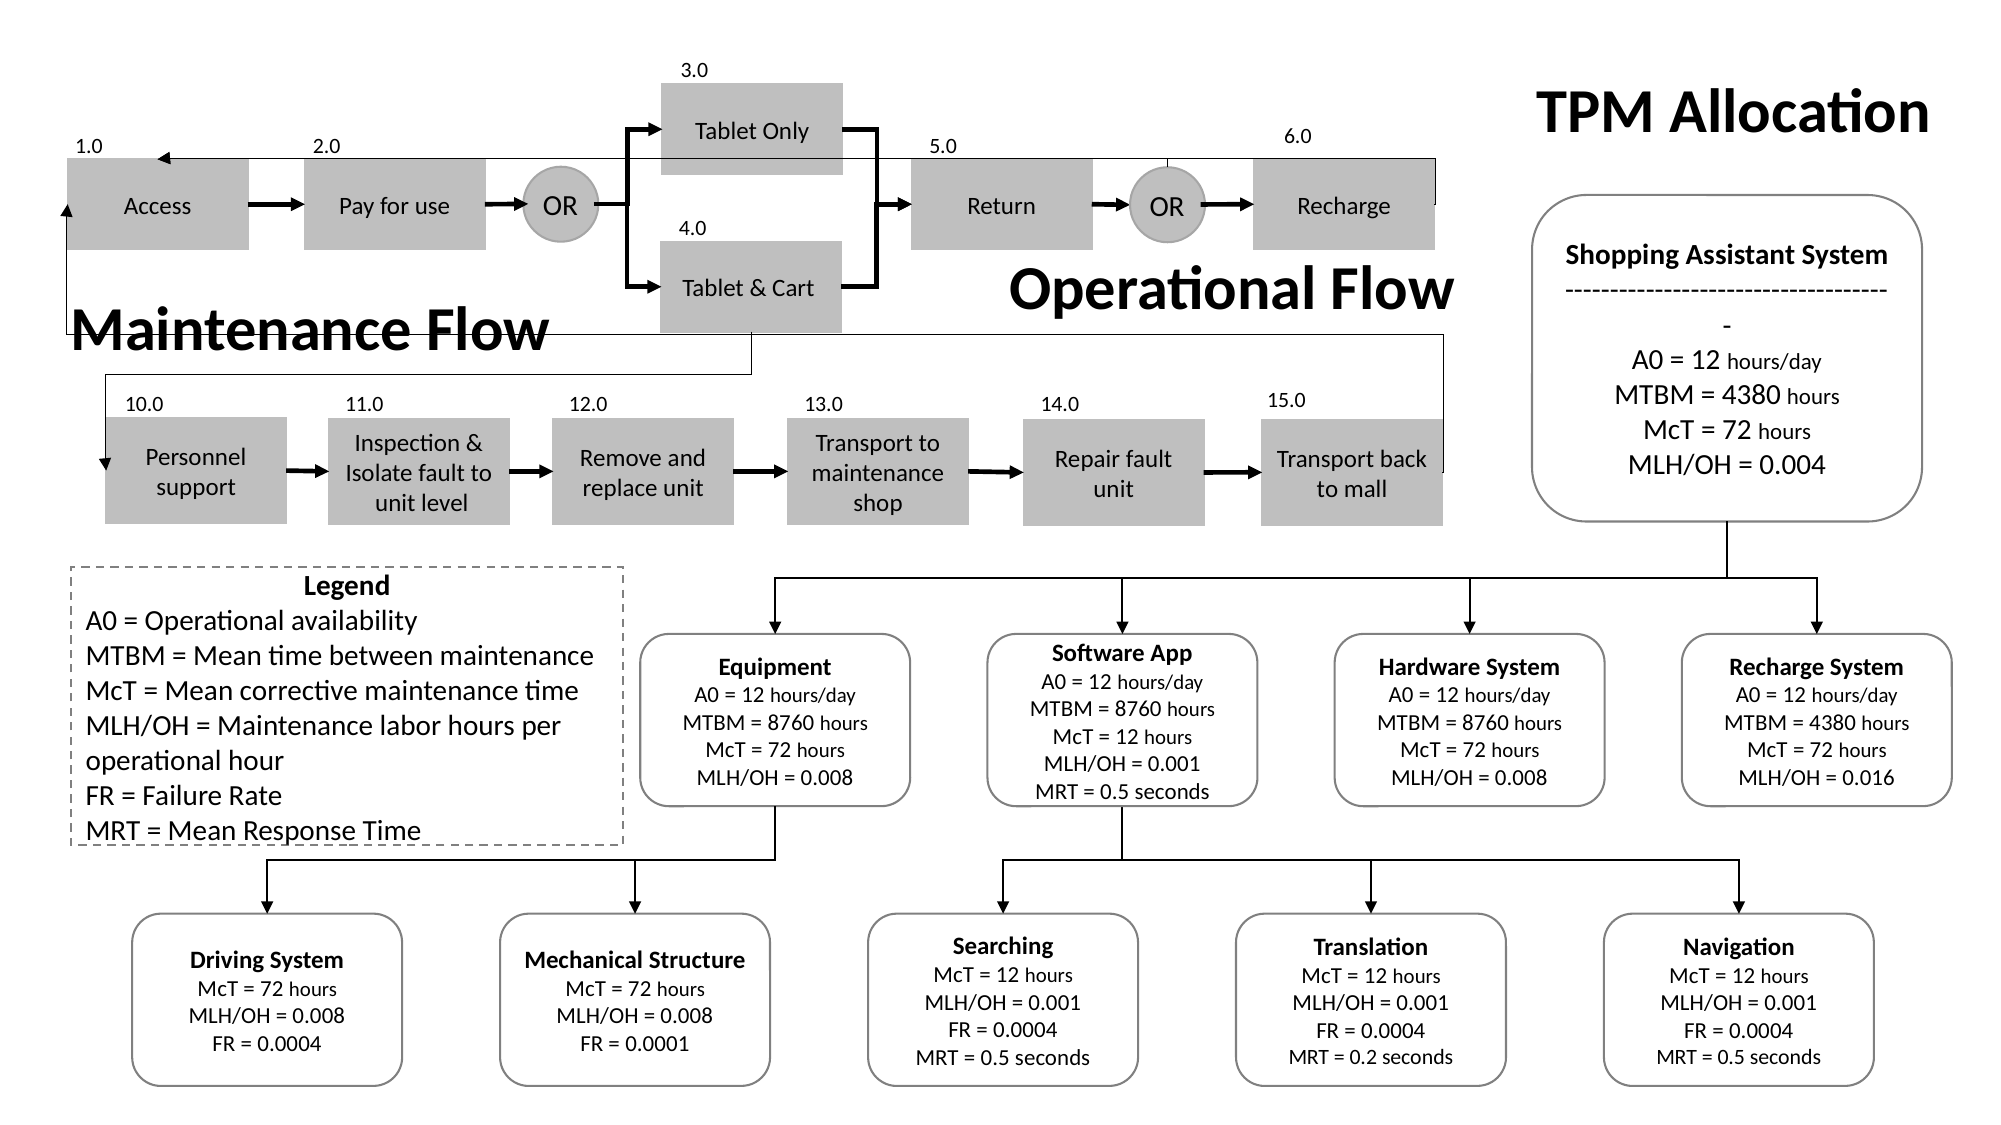

3.0
TPM Allocation
Tablet Only
6.0
1.0
2.0
5.0
Access
Pay for use
Return
Recharge

OR

OR
Shopping Assistant System
-------------------------------------
A0 = 12 hours/day
MTBM = 4380 hours
McT = 72 hours
MLH/OH = 0.004
4.0
Operational Flow
Tablet & Cart
Maintenance Flow
15.0
10.0
11.0
12.0
13.0
14.0
Personnel support
Inspection & Isolate fault to  unit level
Remove and replace unit
Transport to maintenance shop
Transport back to mall
Repair fault unit
Legend
A0 = Operational availability
MTBM = Mean time between maintenance
McT = Mean corrective maintenance time
MLH/OH = Maintenance labor hours per operational hour
FR = Failure Rate
MRT = Mean Response Time
Equipment
A0 = 12 hours/day
MTBM = 8760 hours
McT = 72 hours
MLH/OH = 0.008
Software App
A0 = 12 hours/day
MTBM = 8760 hours
McT = 12 hours
MLH/OH = 0.001
MRT = 0.5 seconds
Hardware System
A0 = 12 hours/day
MTBM = 8760 hours
McT = 72 hours
MLH/OH = 0.008
Recharge System
A0 = 12 hours/day
MTBM = 4380 hours
McT = 72 hours
MLH/OH = 0.016
Driving System
McT = 72 hours
MLH/OH = 0.008
FR = 0.0004
Mechanical Structure
McT = 72 hours
MLH/OH = 0.008
FR = 0.0001
Searching
McT = 12 hours
MLH/OH = 0.001
FR = 0.0004
MRT = 0.5 seconds
Translation
McT = 12 hours
MLH/OH = 0.001
FR = 0.0004
MRT = 0.2 seconds
Navigation
McT = 12 hours
MLH/OH = 0.001
FR = 0.0004
MRT = 0.5 seconds